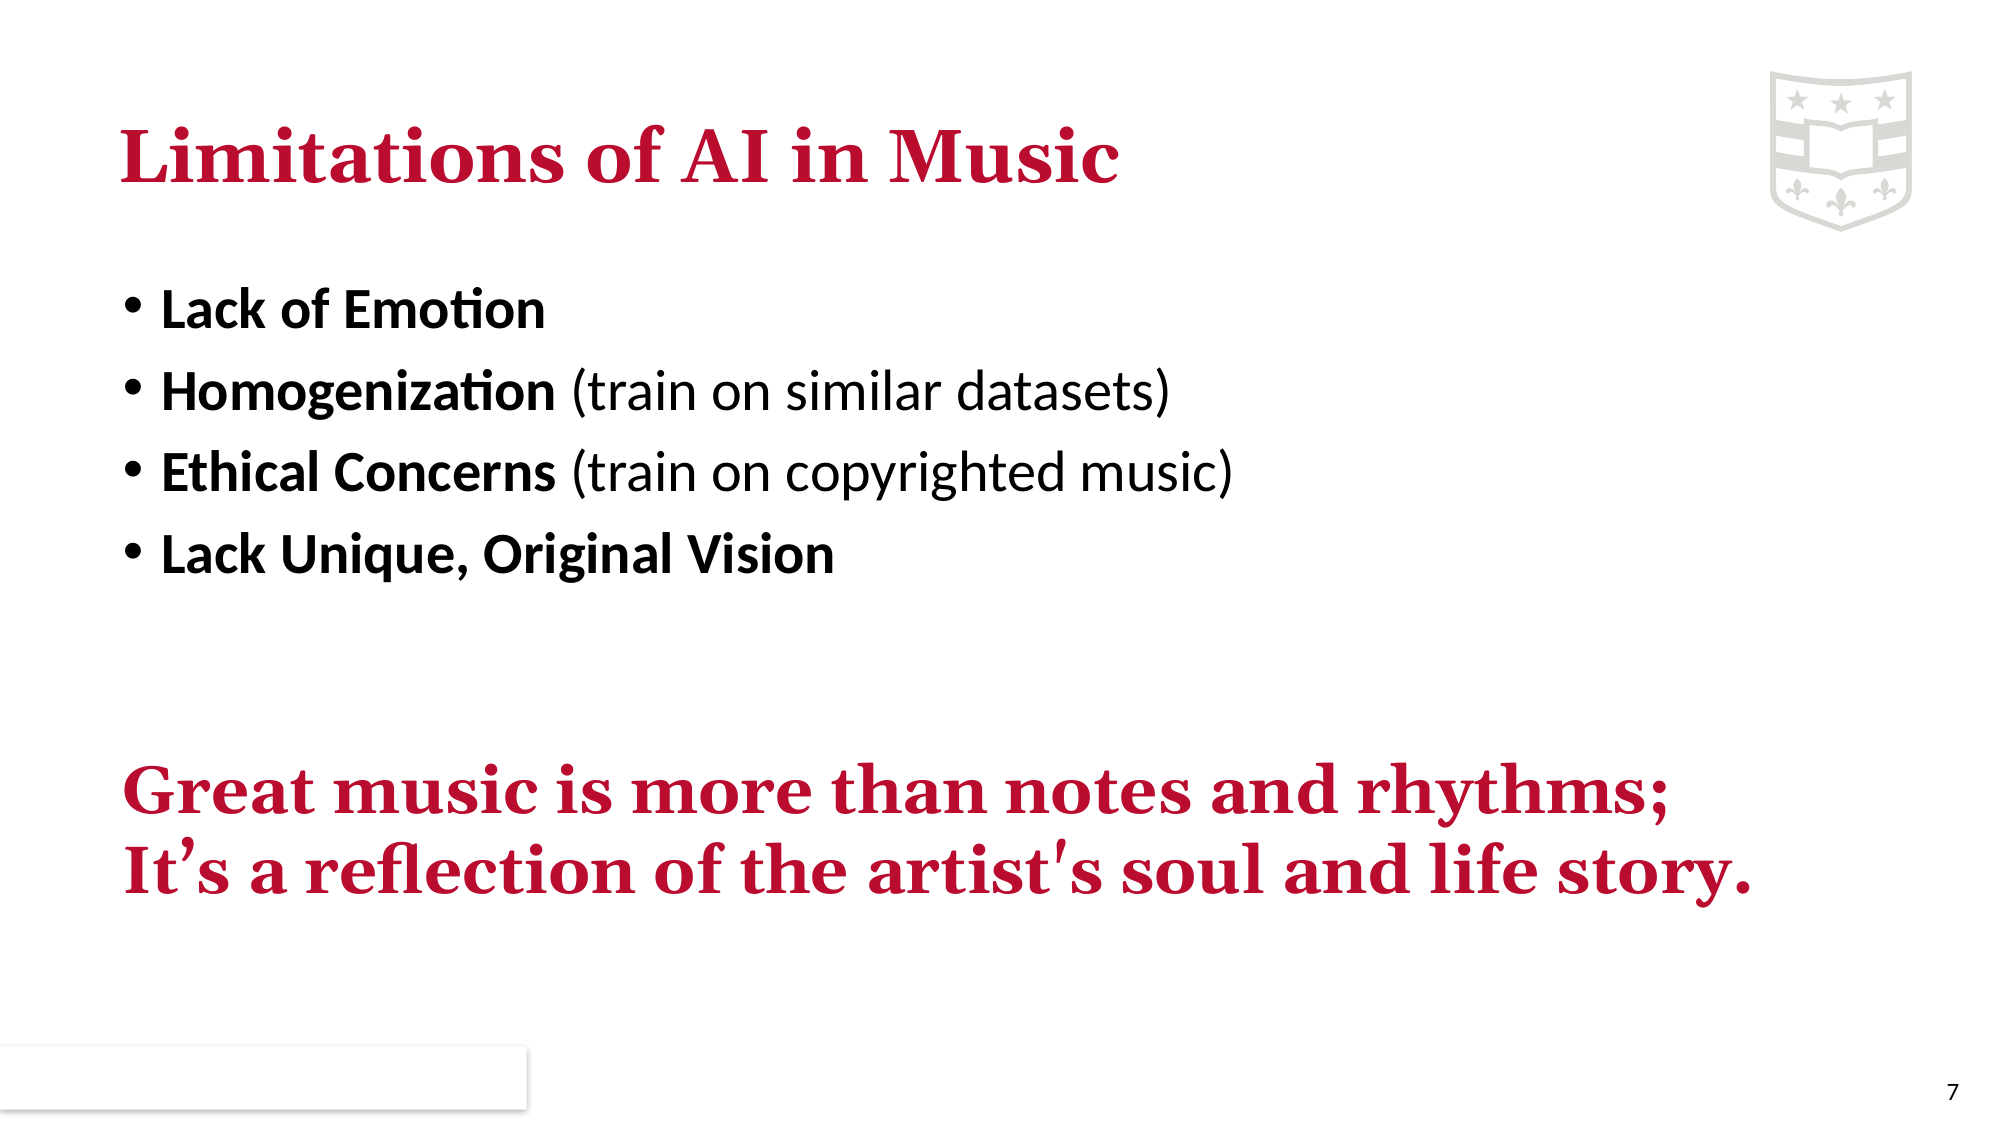

# Limitations of AI in Music
Lack of Emotion
Homogenization (train on similar datasets)
Ethical Concerns (train on copyrighted music)
Lack Unique, Original Vision
Great music is more than notes and rhythms;
It’s a reflection of the artist's soul and life story.